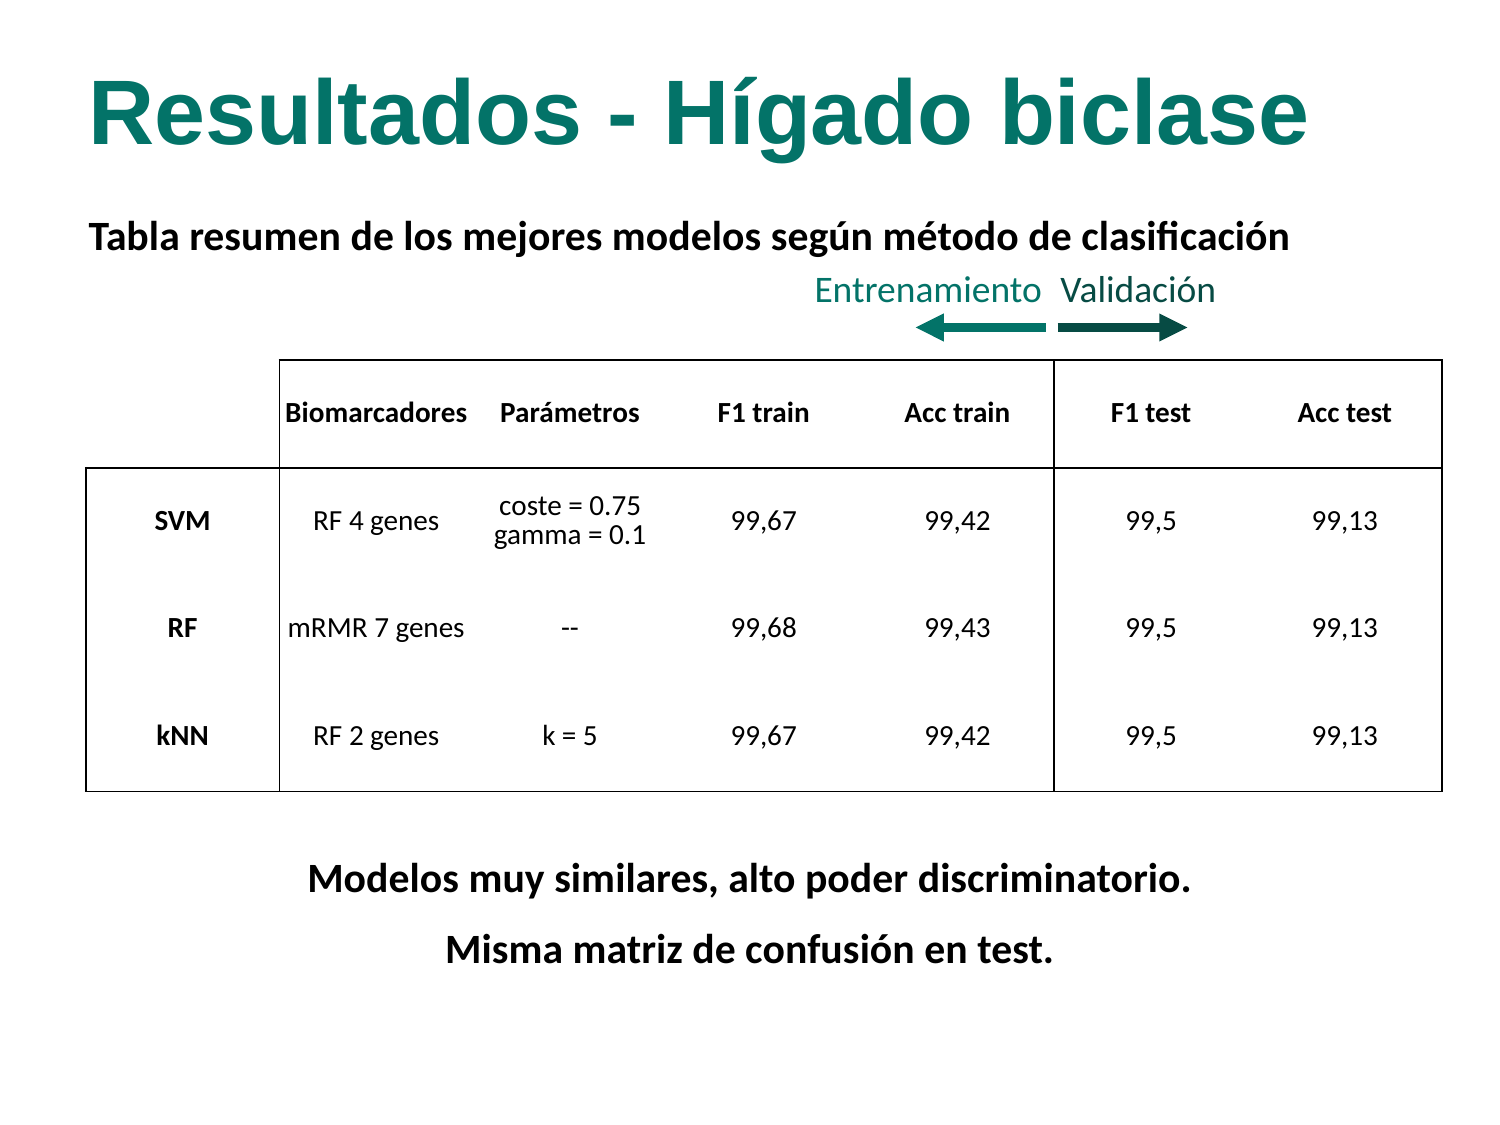

Resultados - Hígado biclase
Tabla resumen de los mejores modelos según método de clasificación
Entrenamiento
Validación
|  | Biomarcadores | Parámetros | F1 train | Acc train | F1 test | Acc test |
| --- | --- | --- | --- | --- | --- | --- |
| SVM | RF 4 genes | coste = 0.75 gamma = 0.1 | 99,67 | 99,42 | 99,5 | 99,13 |
| RF | mRMR 7 genes | -- | 99,68 | 99,43 | 99,5 | 99,13 |
| kNN | RF 2 genes | k = 5 | 99,67 | 99,42 | 99,5 | 99,13 |
Modelos muy similares, alto poder discriminatorio.
Misma matriz de confusión en test.